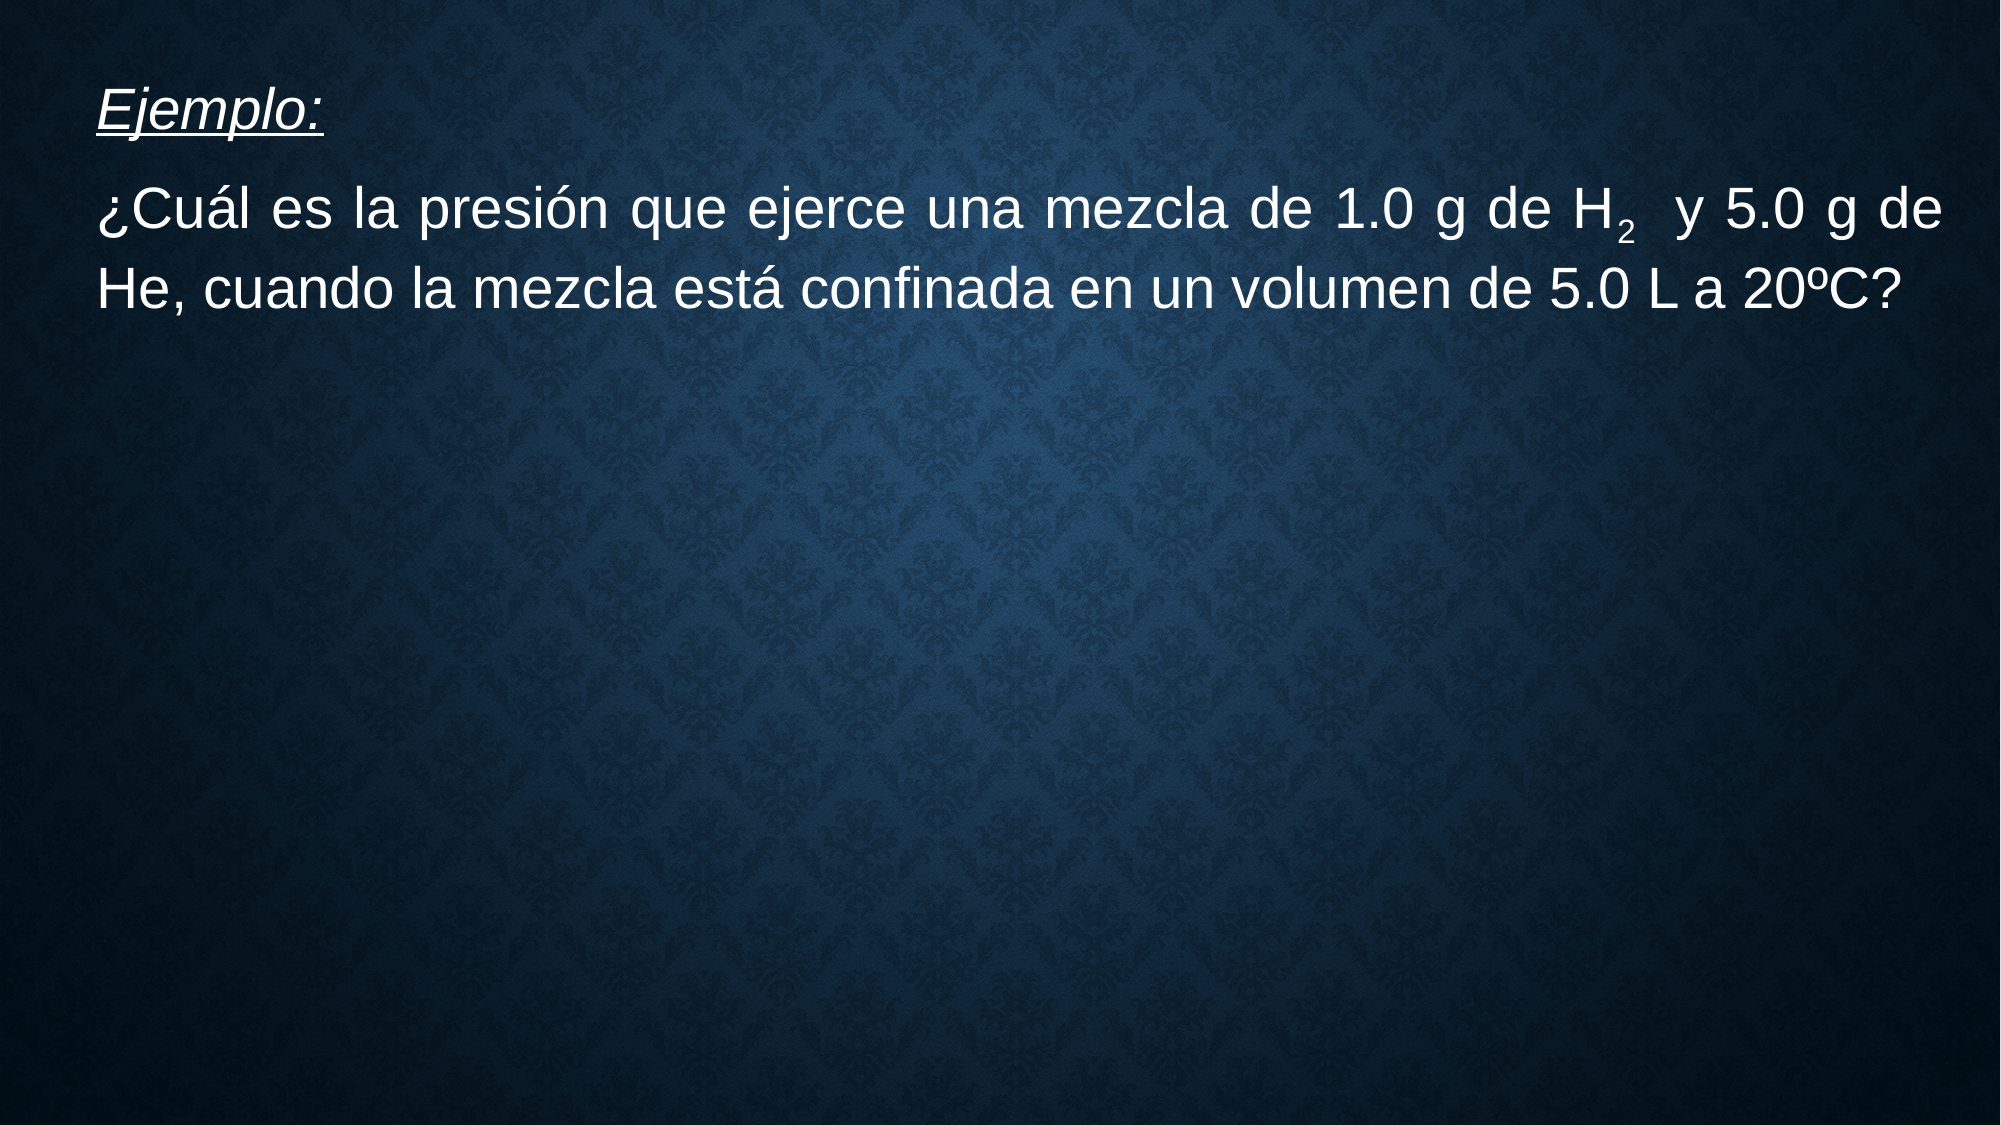

Ejemplo:
¿Cuál es la presión que ejerce una mezcla de 1.0 g de H2  y 5.0 g de He, cuando la mezcla está confinada en un volumen de 5.0 L a 20ºC?